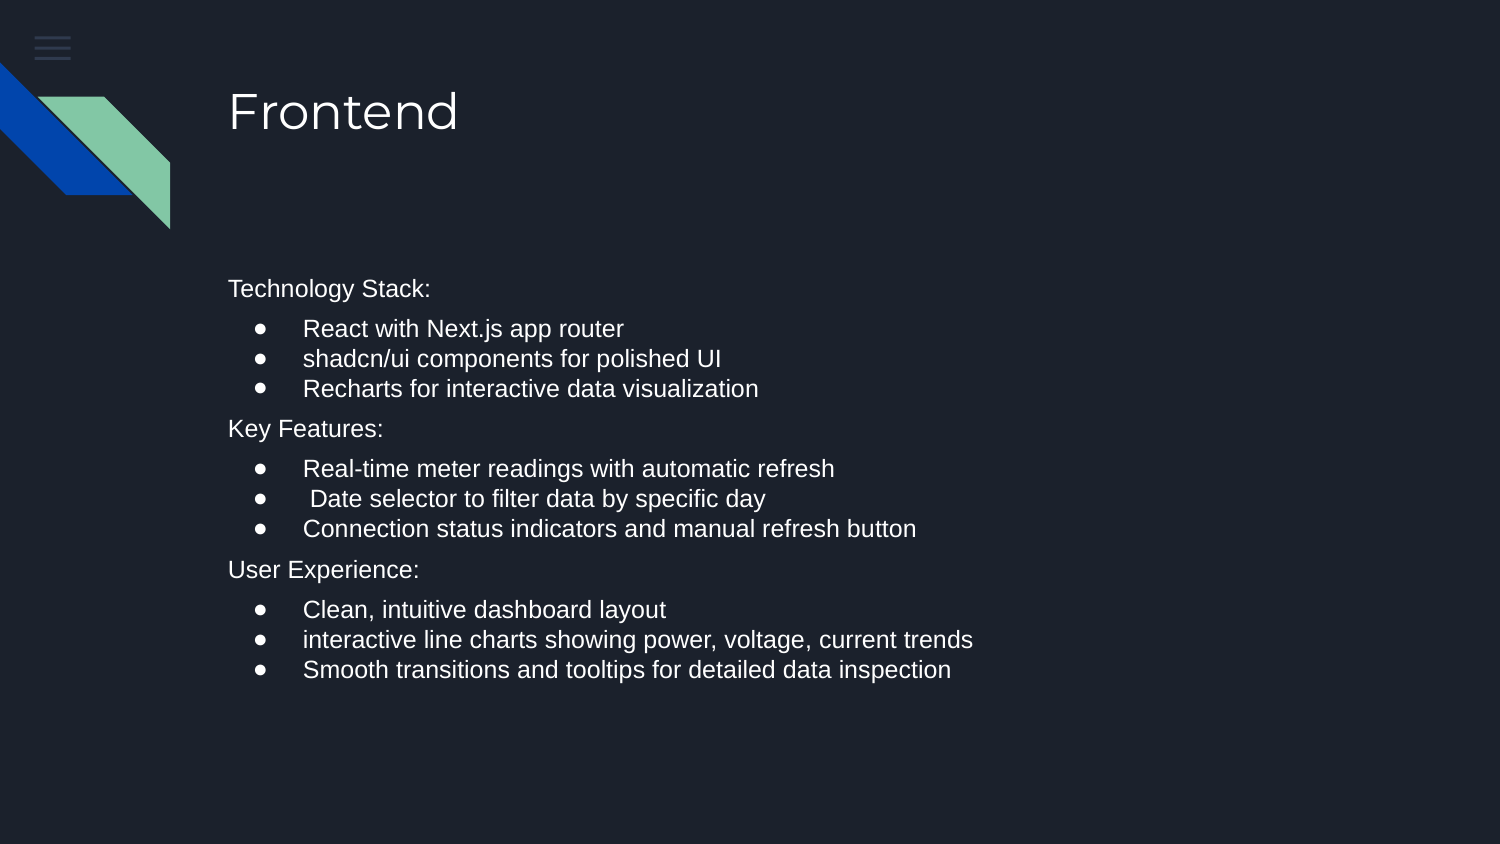

# Frontend
Technology Stack:
React with Next.js app router
shadcn/ui components for polished UI
Recharts for interactive data visualization
Key Features:
Real-time meter readings with automatic refresh
 Date selector to filter data by specific day
Connection status indicators and manual refresh button
User Experience:
Clean, intuitive dashboard layout
interactive line charts showing power, voltage, current trends
Smooth transitions and tooltips for detailed data inspection